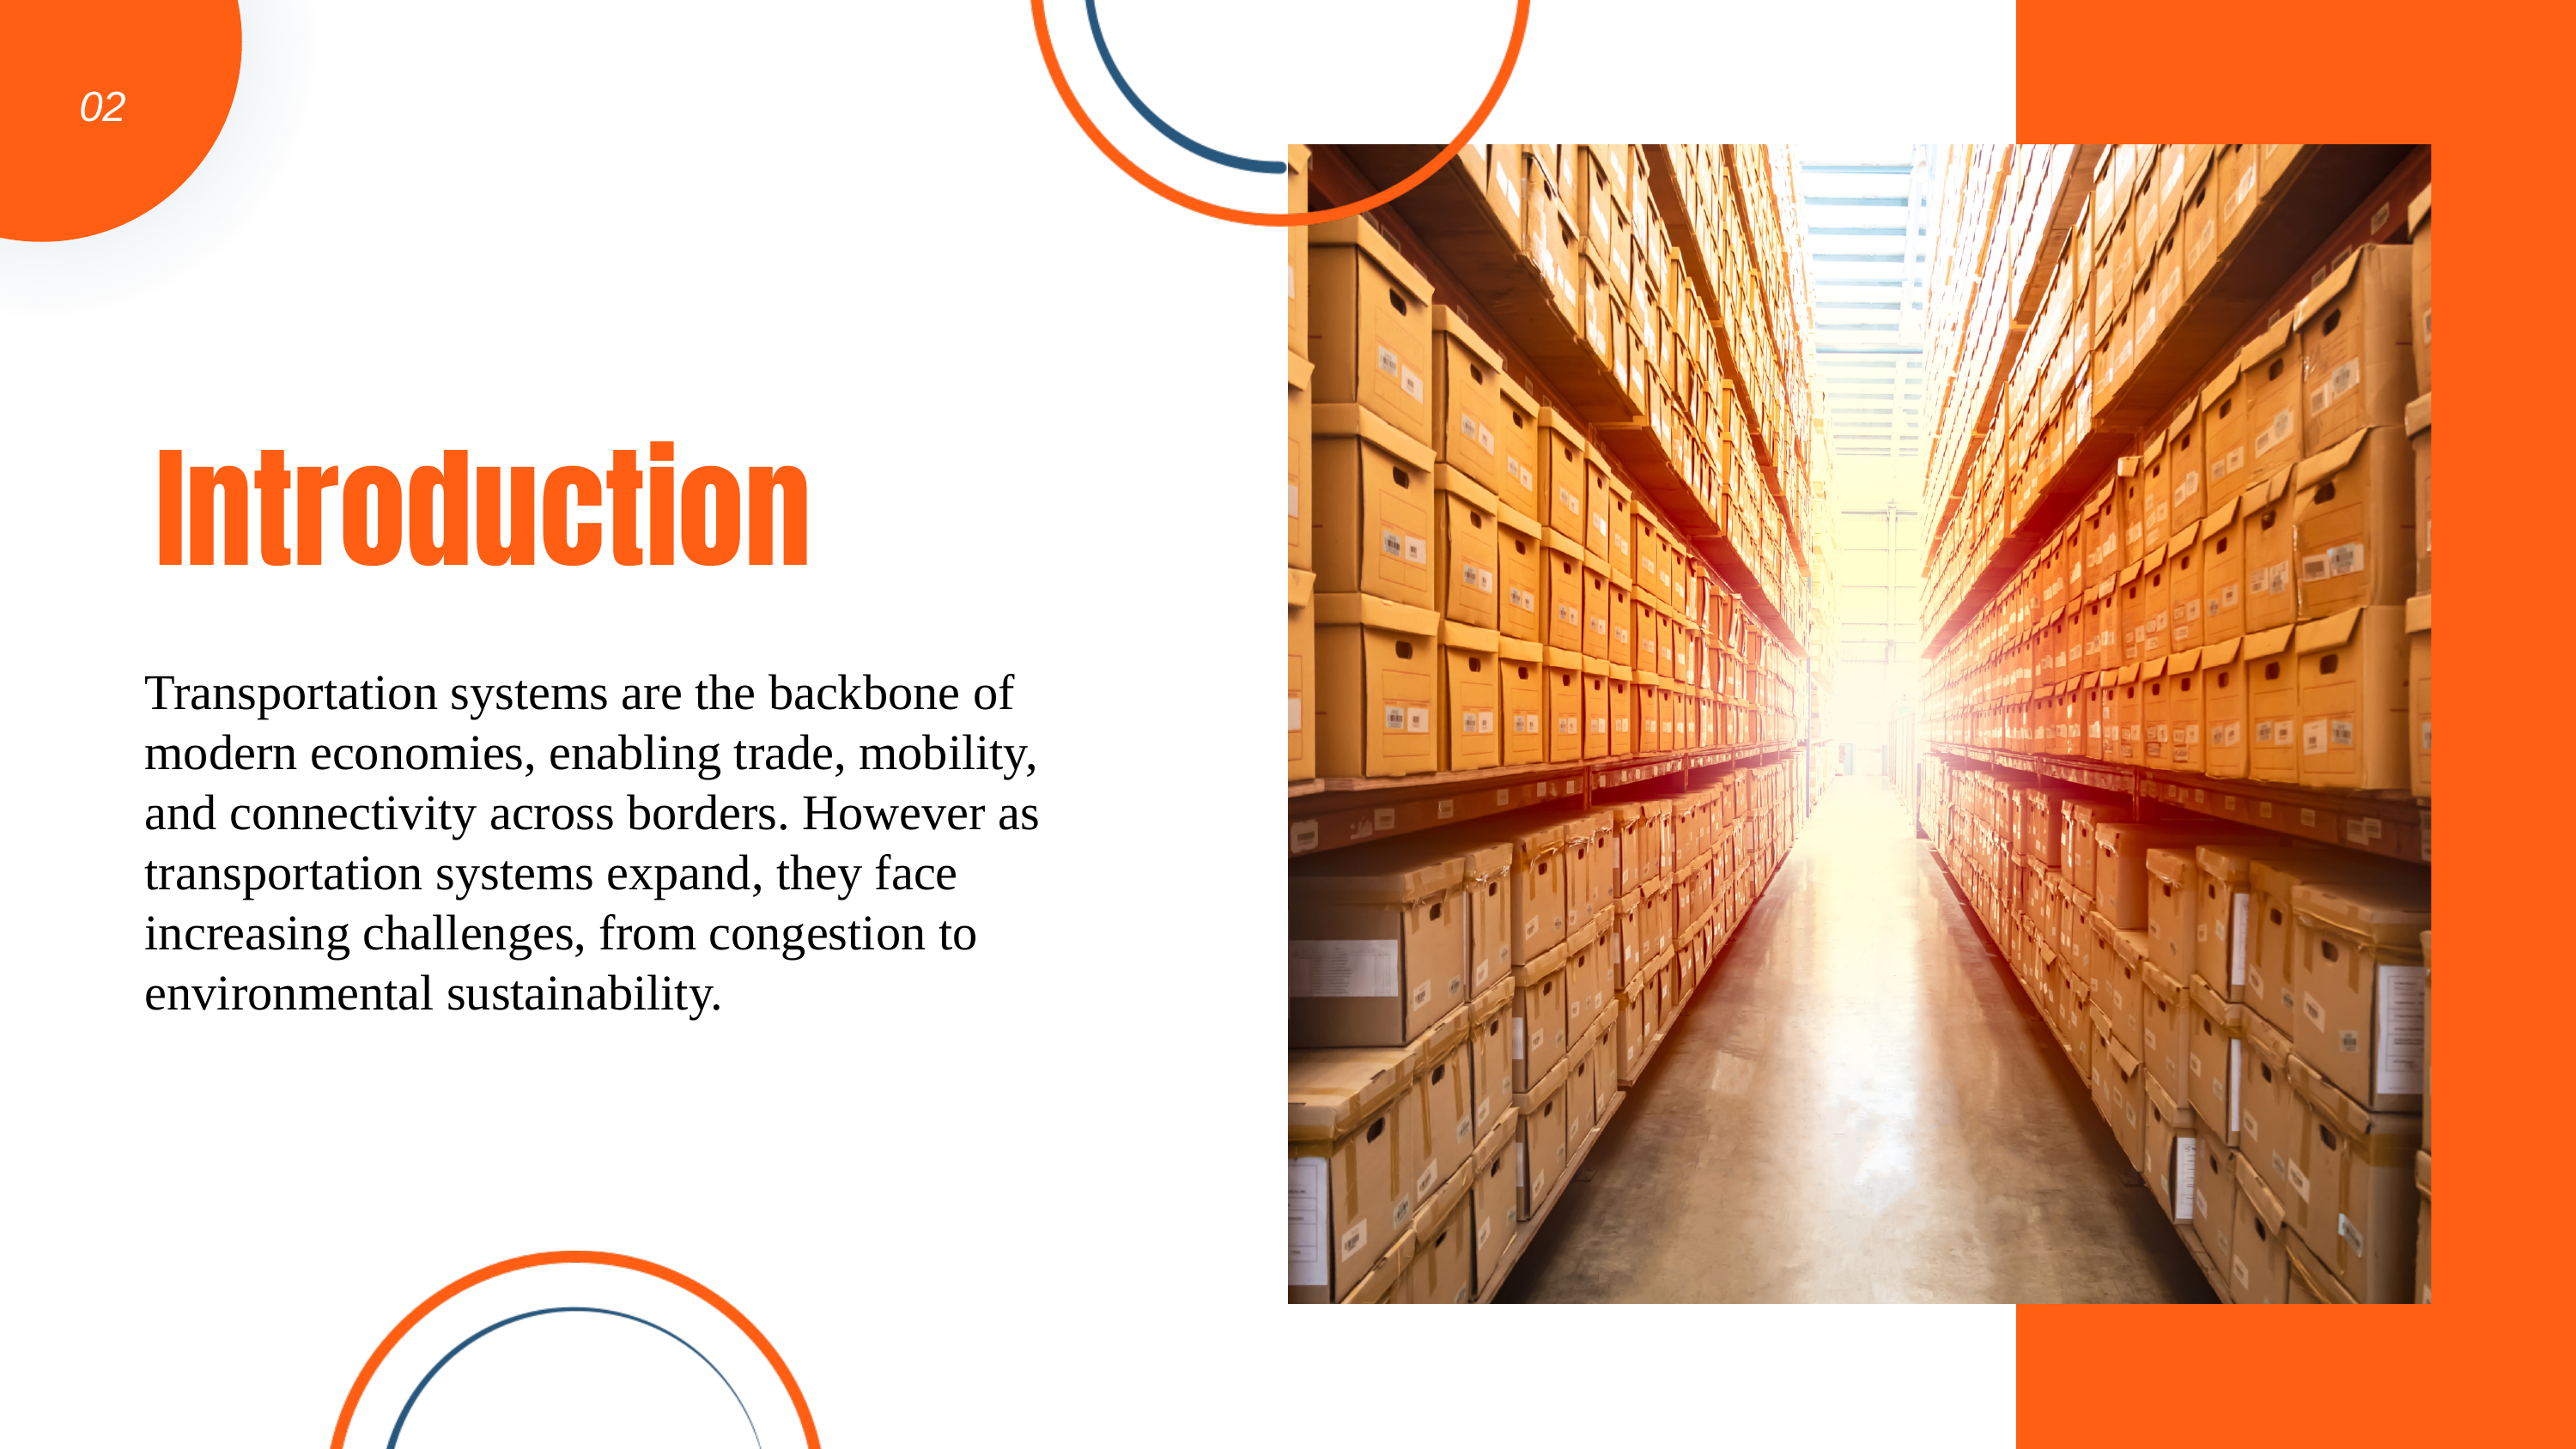

02

Introduction
Transportation systems are the backbone of modern economies, enabling trade, mobility, and connectivity across borders. However as transportation systems expand, they face increasing challenges, from congestion to environmental sustainability.